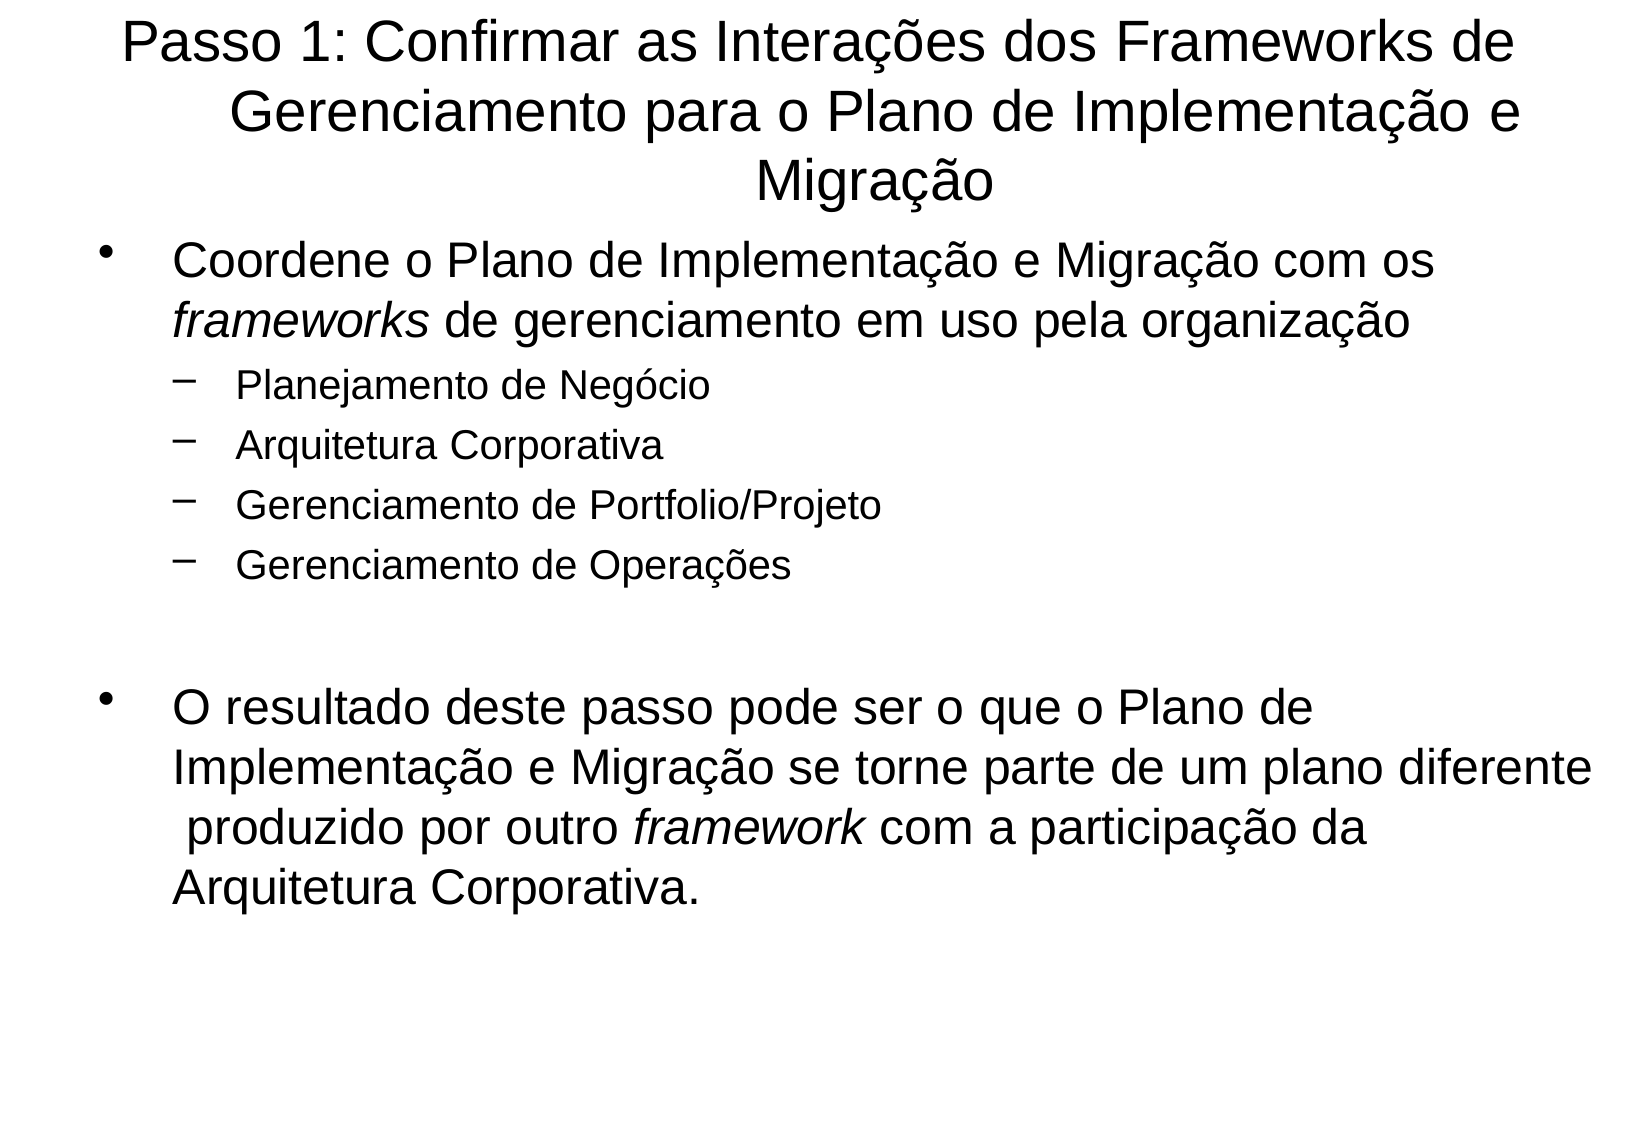

# Passo 1: Confirmar as Interações dos Frameworks de
Gerenciamento para o Plano de Implementação e
Migração
Coordene o Plano de Implementação e Migração com os
frameworks de gerenciamento em uso pela organização
Planejamento de Negócio
Arquitetura Corporativa
Gerenciamento de Portfolio/Projeto
Gerenciamento de Operações

O resultado deste passo pode ser o que o Plano de  Implementação e Migração se torne parte de um plano diferente  produzido por outro framework com a participação da  Arquitetura Corporativa.